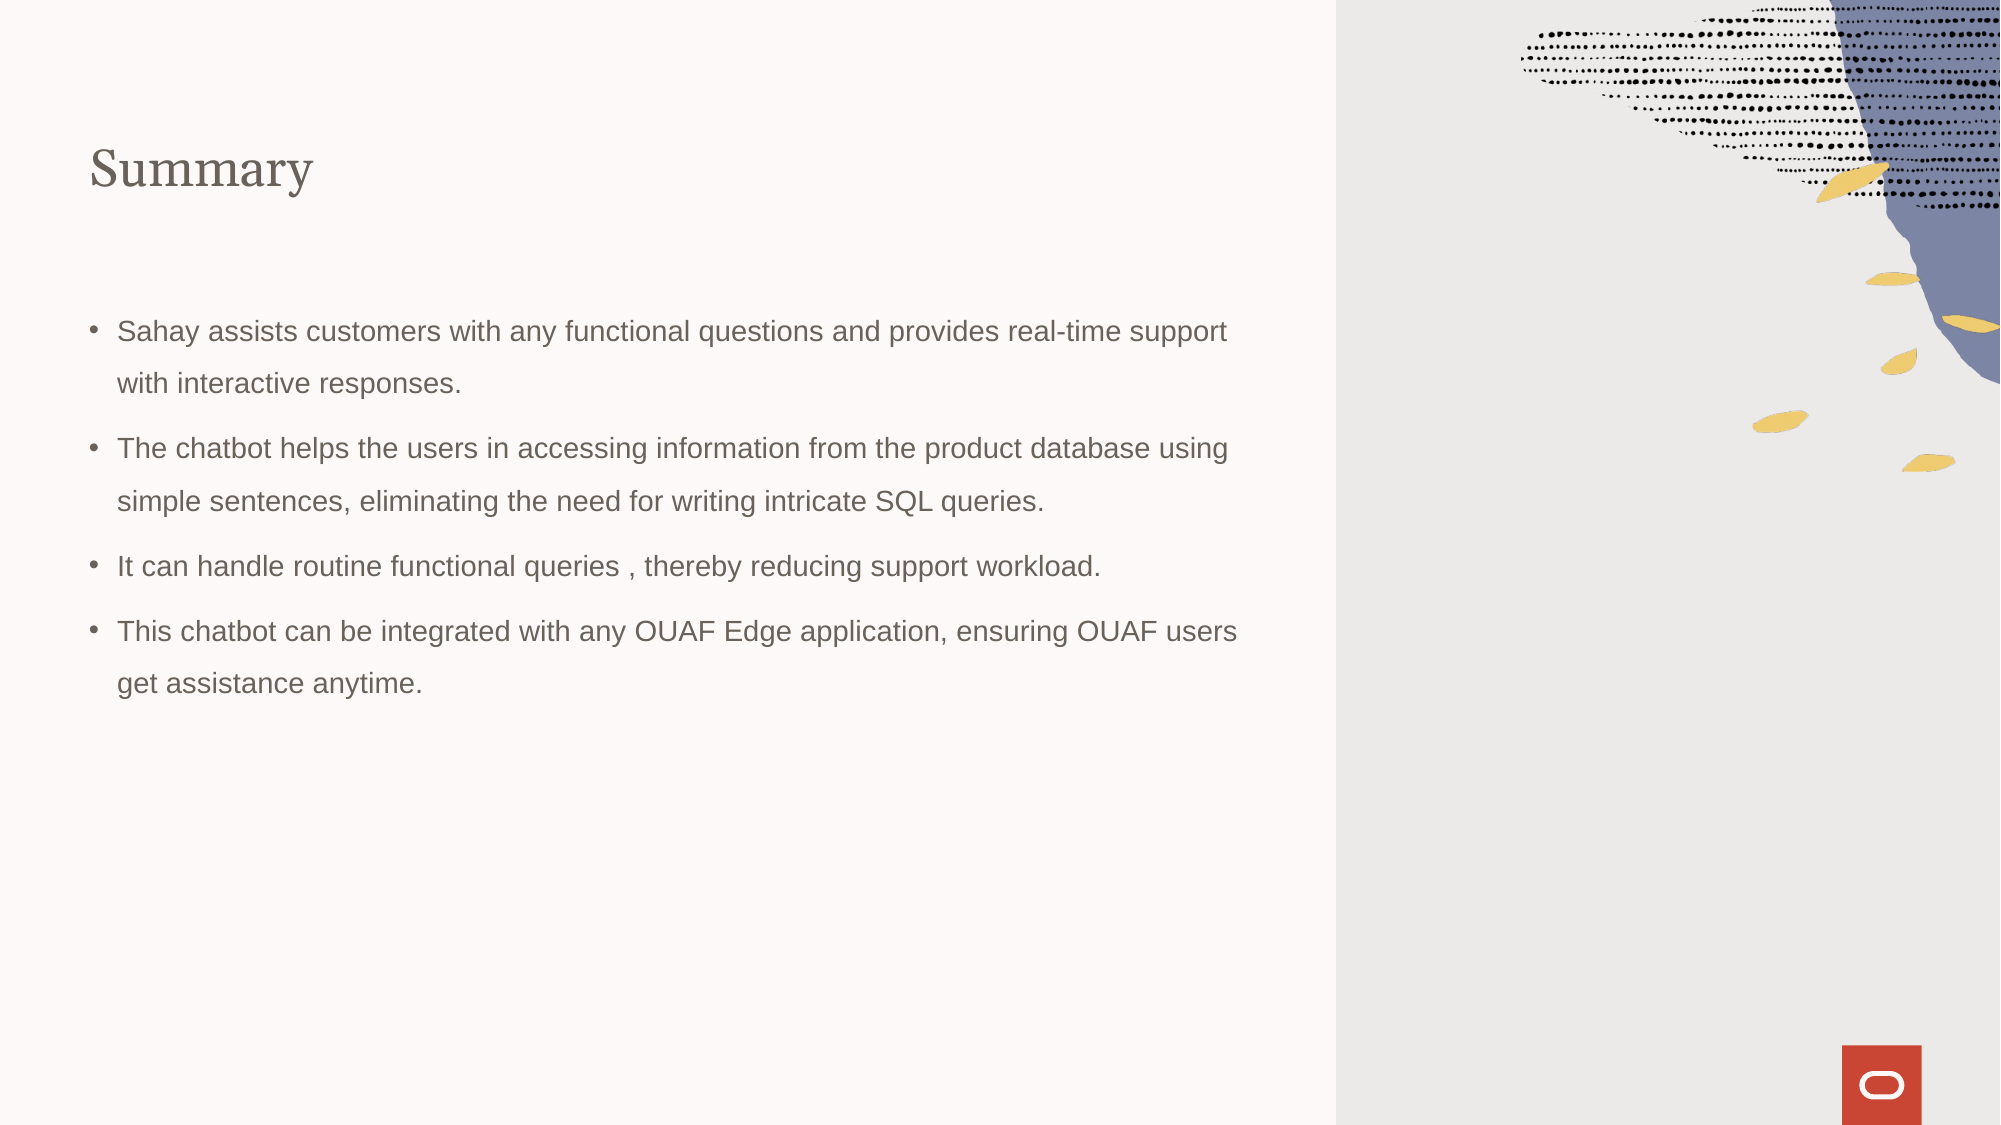

# Summary
Sahay assists customers with any functional questions and provides real-time support with interactive responses.
The chatbot helps the users in accessing information from the product database using simple sentences, eliminating the need for writing intricate SQL queries.
It can handle routine functional queries , thereby reducing support workload.
This chatbot can be integrated with any OUAF Edge application, ensuring OUAF users get assistance anytime.